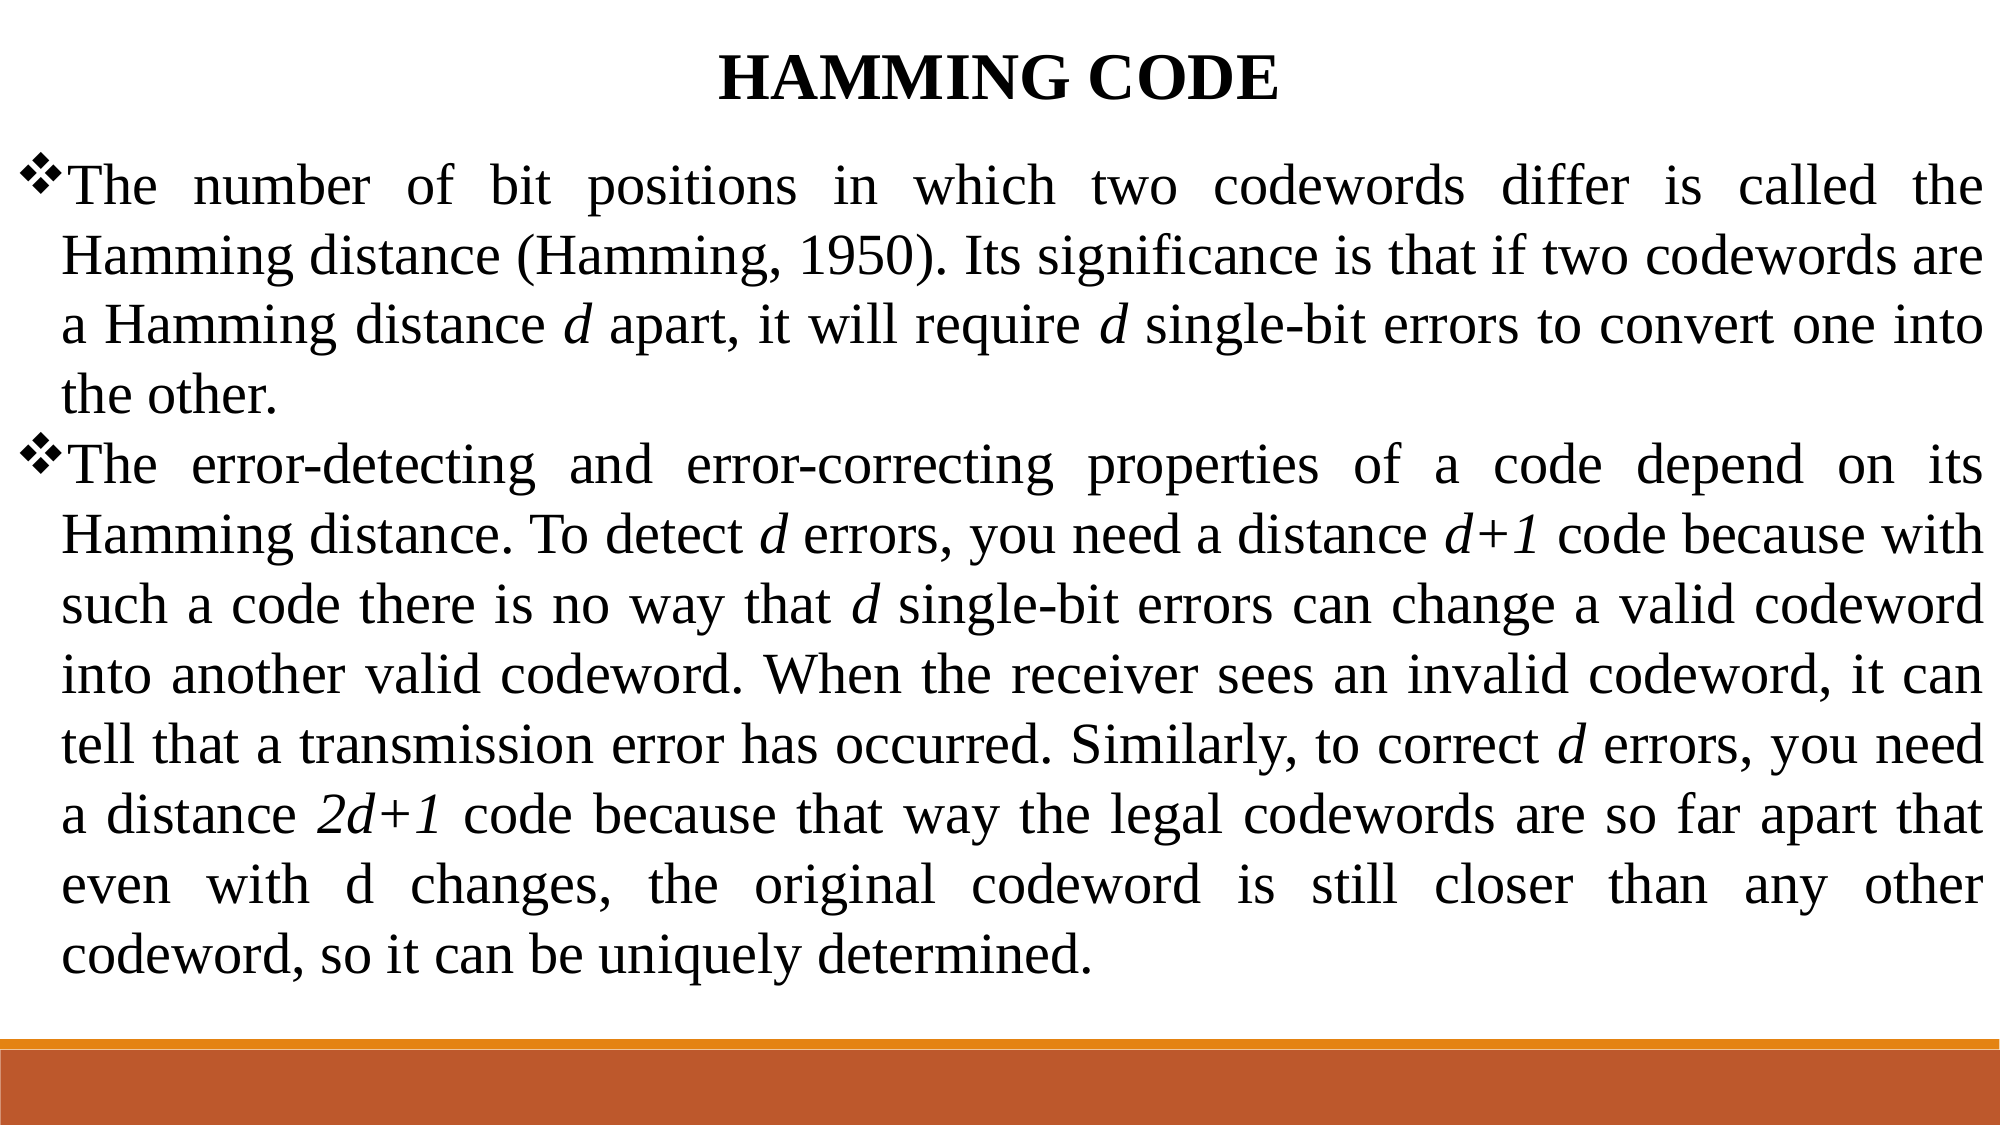

HAMMING CODE
The number of bit positions in which two codewords differ is called the Hamming distance (Hamming, 1950). Its significance is that if two codewords are a Hamming distance d apart, it will require d single-bit errors to convert one into the other.
The error-detecting and error-correcting properties of a code depend on its Hamming distance. To detect d errors, you need a distance d+1 code because with such a code there is no way that d single-bit errors can change a valid codeword into another valid codeword. When the receiver sees an invalid codeword, it can tell that a transmission error has occurred. Similarly, to correct d errors, you need a distance 2d+1 code because that way the legal codewords are so far apart that even with d changes, the original codeword is still closer than any other codeword, so it can be uniquely determined.